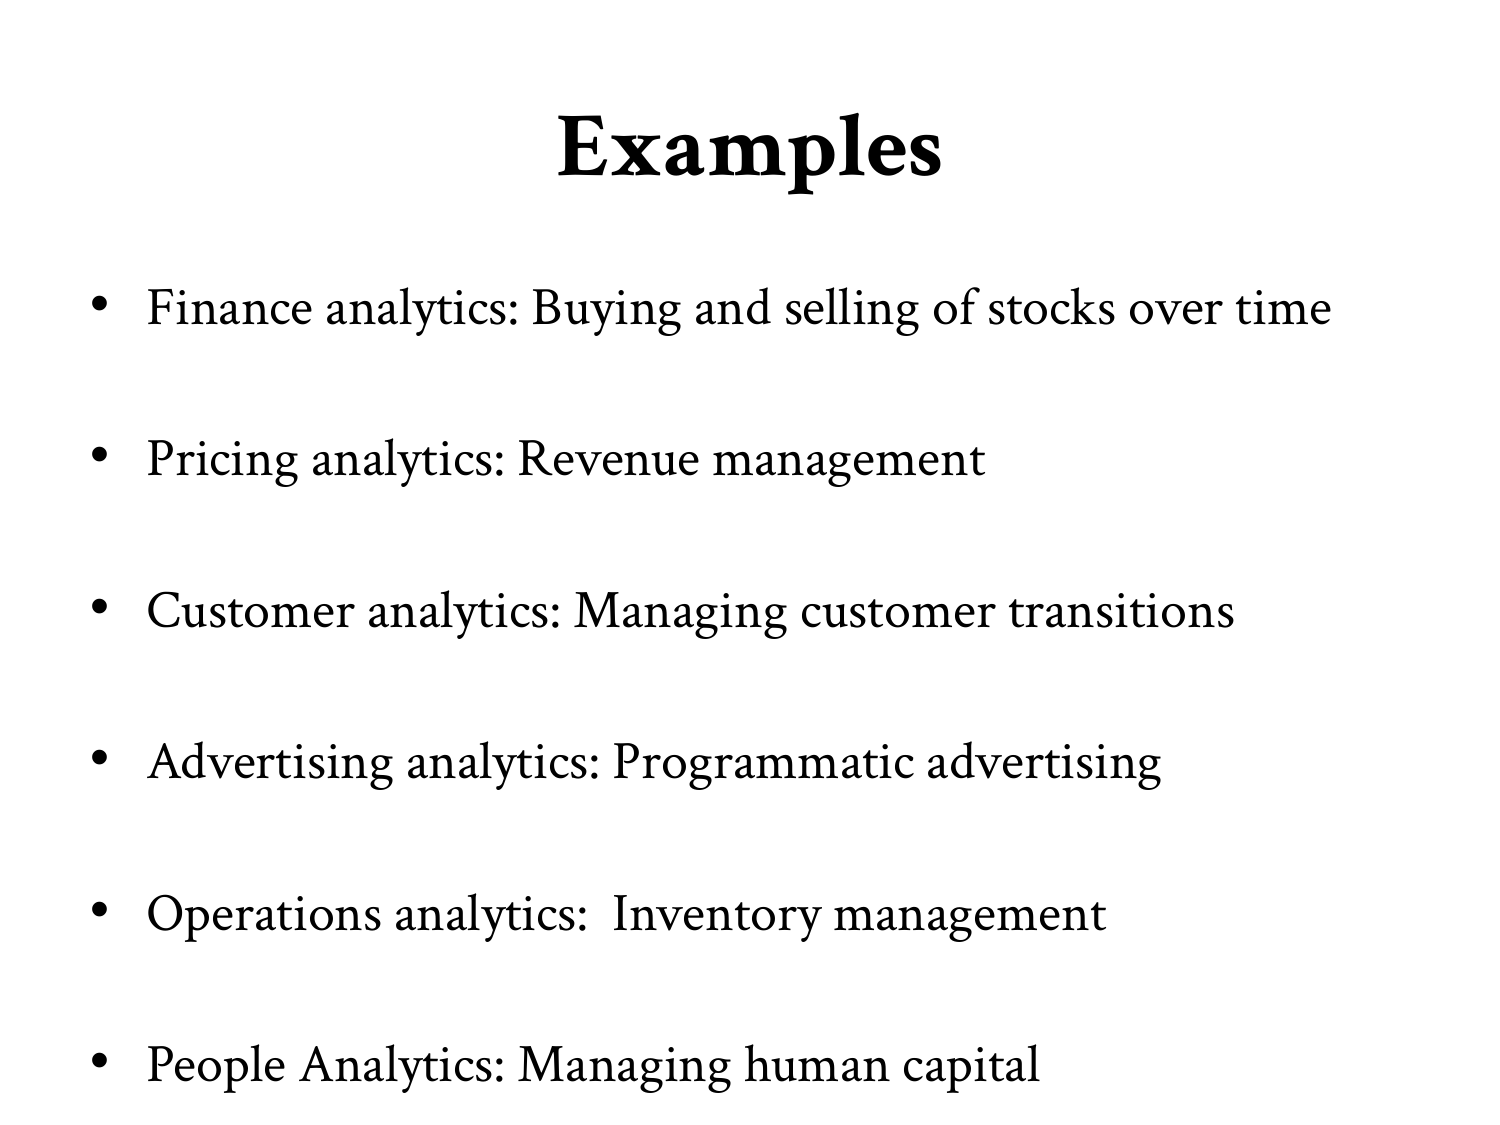

# Examples
Finance analytics: Buying and selling of stocks over time

Pricing analytics: Revenue management

Customer analytics: Managing customer transitions

Advertising analytics: Programmatic advertising

Operations analytics:  Inventory management

People Analytics: Managing human capital